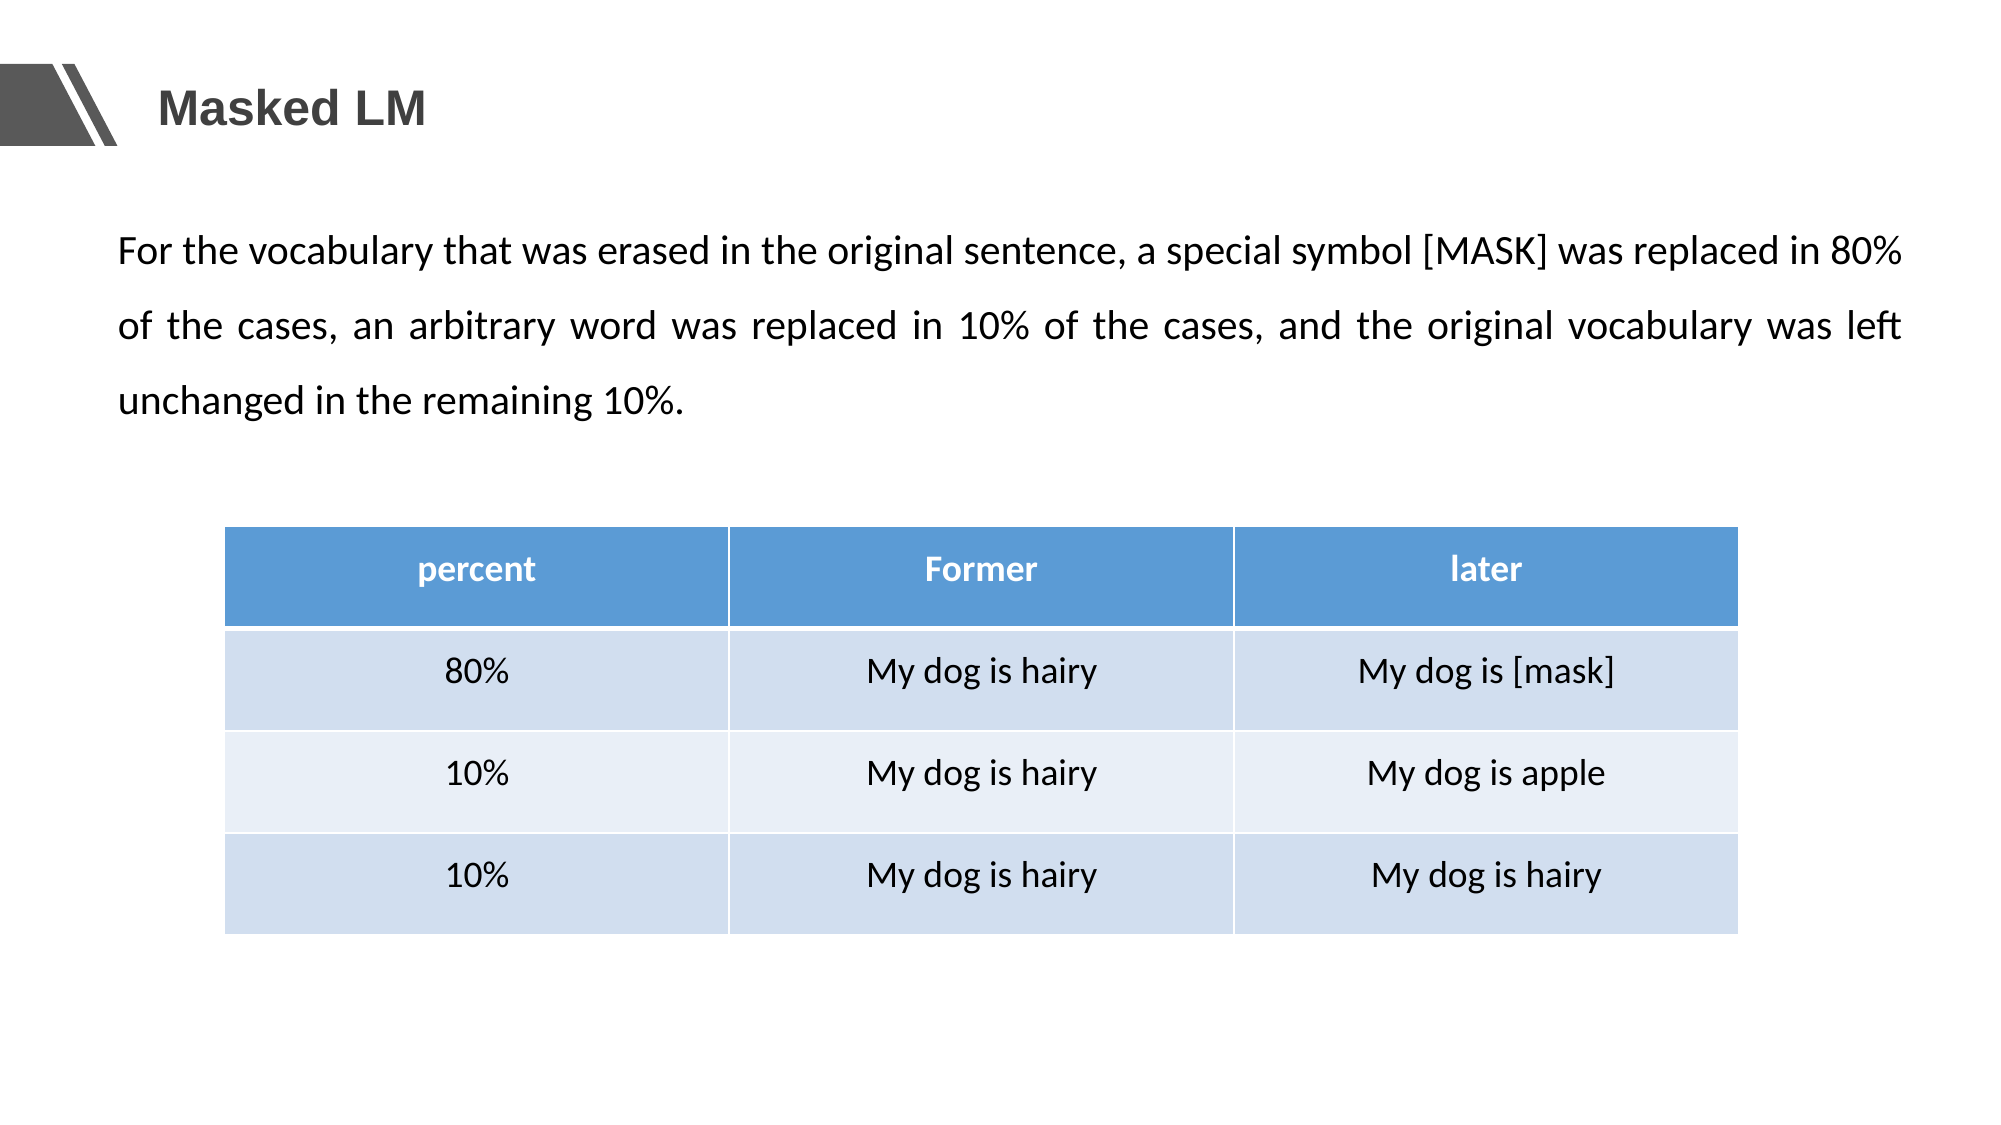

Masked LM
For the vocabulary that was erased in the original sentence, a special symbol [MASK] was replaced in 80% of the cases, an arbitrary word was replaced in 10% of the cases, and the original vocabulary was left unchanged in the remaining 10%.
| percent | Former | later |
| --- | --- | --- |
| 80% | My dog is hairy | My dog is [mask] |
| 10% | My dog is hairy | My dog is apple |
| 10% | My dog is hairy | My dog is hairy |